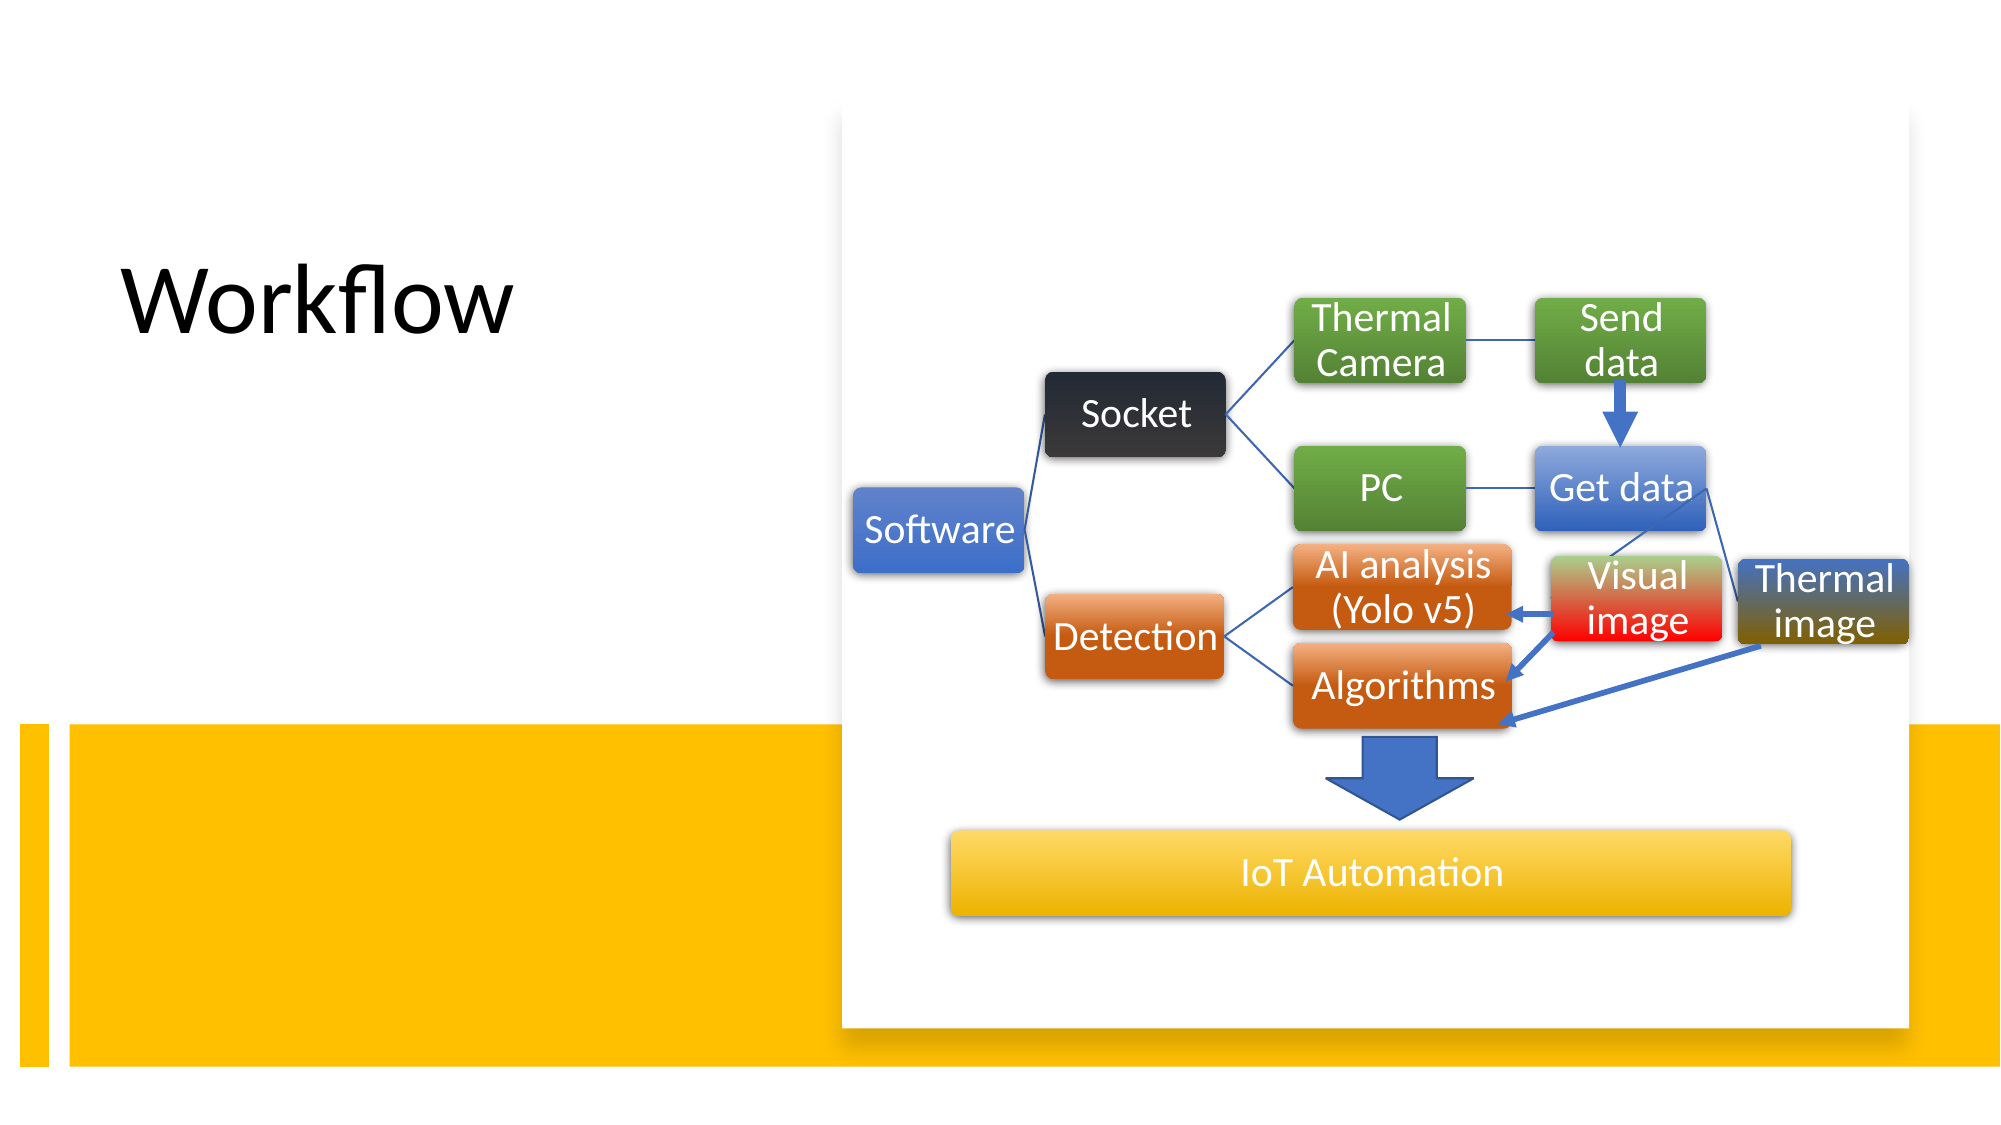

Software

Socket

Thermal Camera

Send data

PC

Get data

Visual image

Thermal image

Detection

AI analysis
(Yolo v5)

Algorithms
IoT Automation

# Workflow